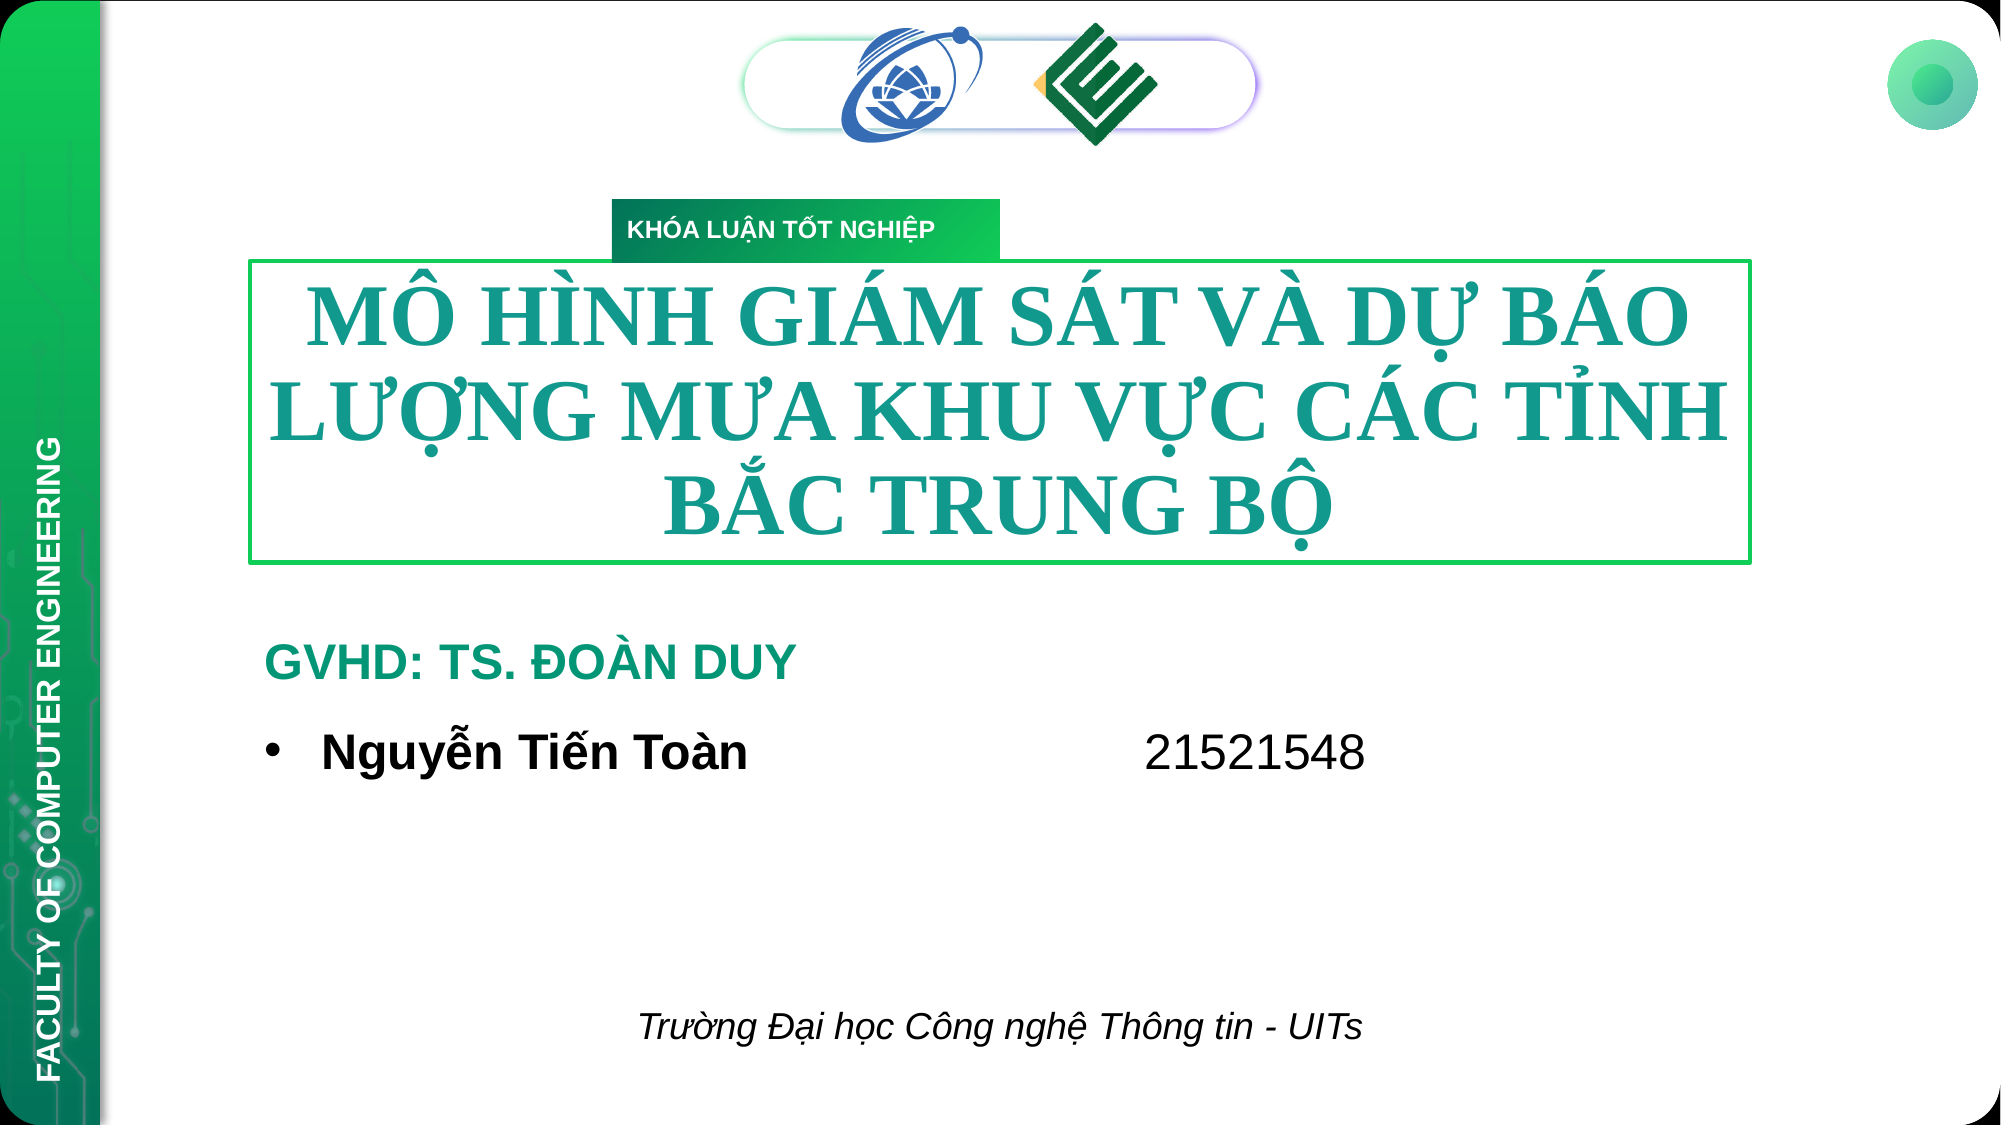

KHÓA LUẬN TỐT NGHIỆP
# MÔ HÌNH GIÁM SÁT VÀ DỰ BÁO LƯỢNG MƯA KHU VỰC CÁC TỈNH BẮC TRUNG BỘ
GVHD: TS. ĐOÀN DUY
Nguyễn Tiến Toàn	21521548
Trường Đại học Công nghệ Thông tin - UITs